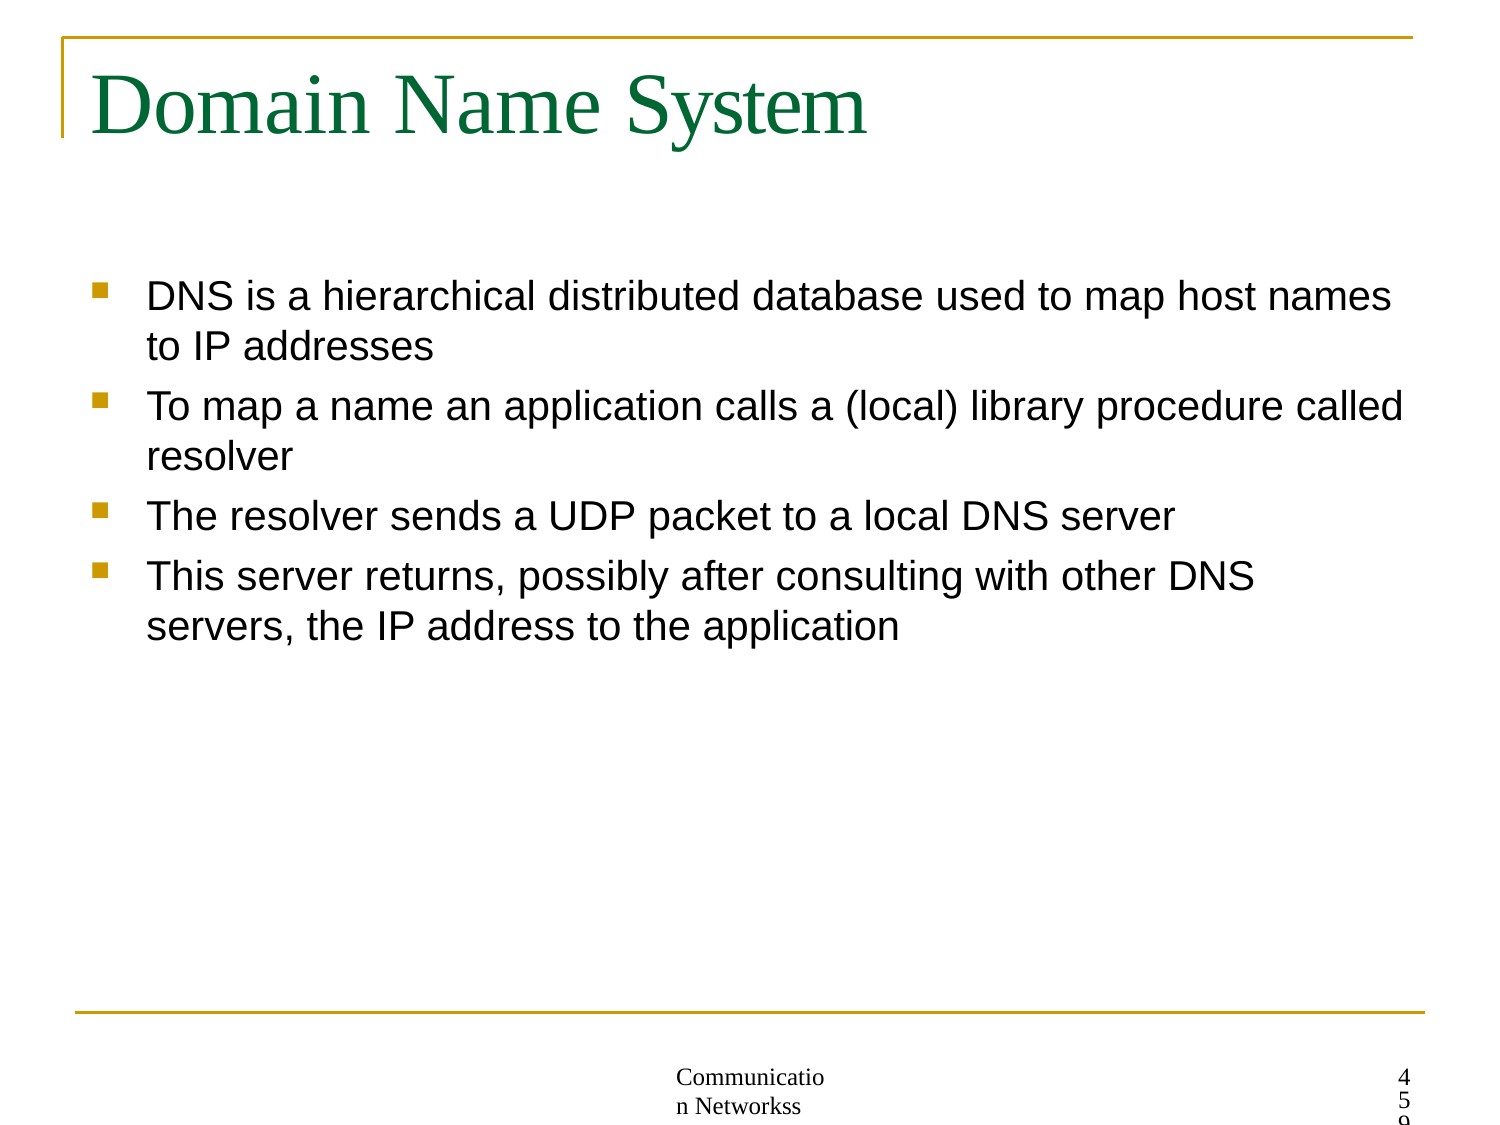

# Domain Name System
DNS is a hierarchical distributed database used to map host names
to IP addresses
To map a name an application calls a (local) library procedure called resolver
The resolver sends a UDP packet to a local DNS server
This server returns, possibly after consulting with other DNS
servers, the IP address to the application

459
Communication Networkss